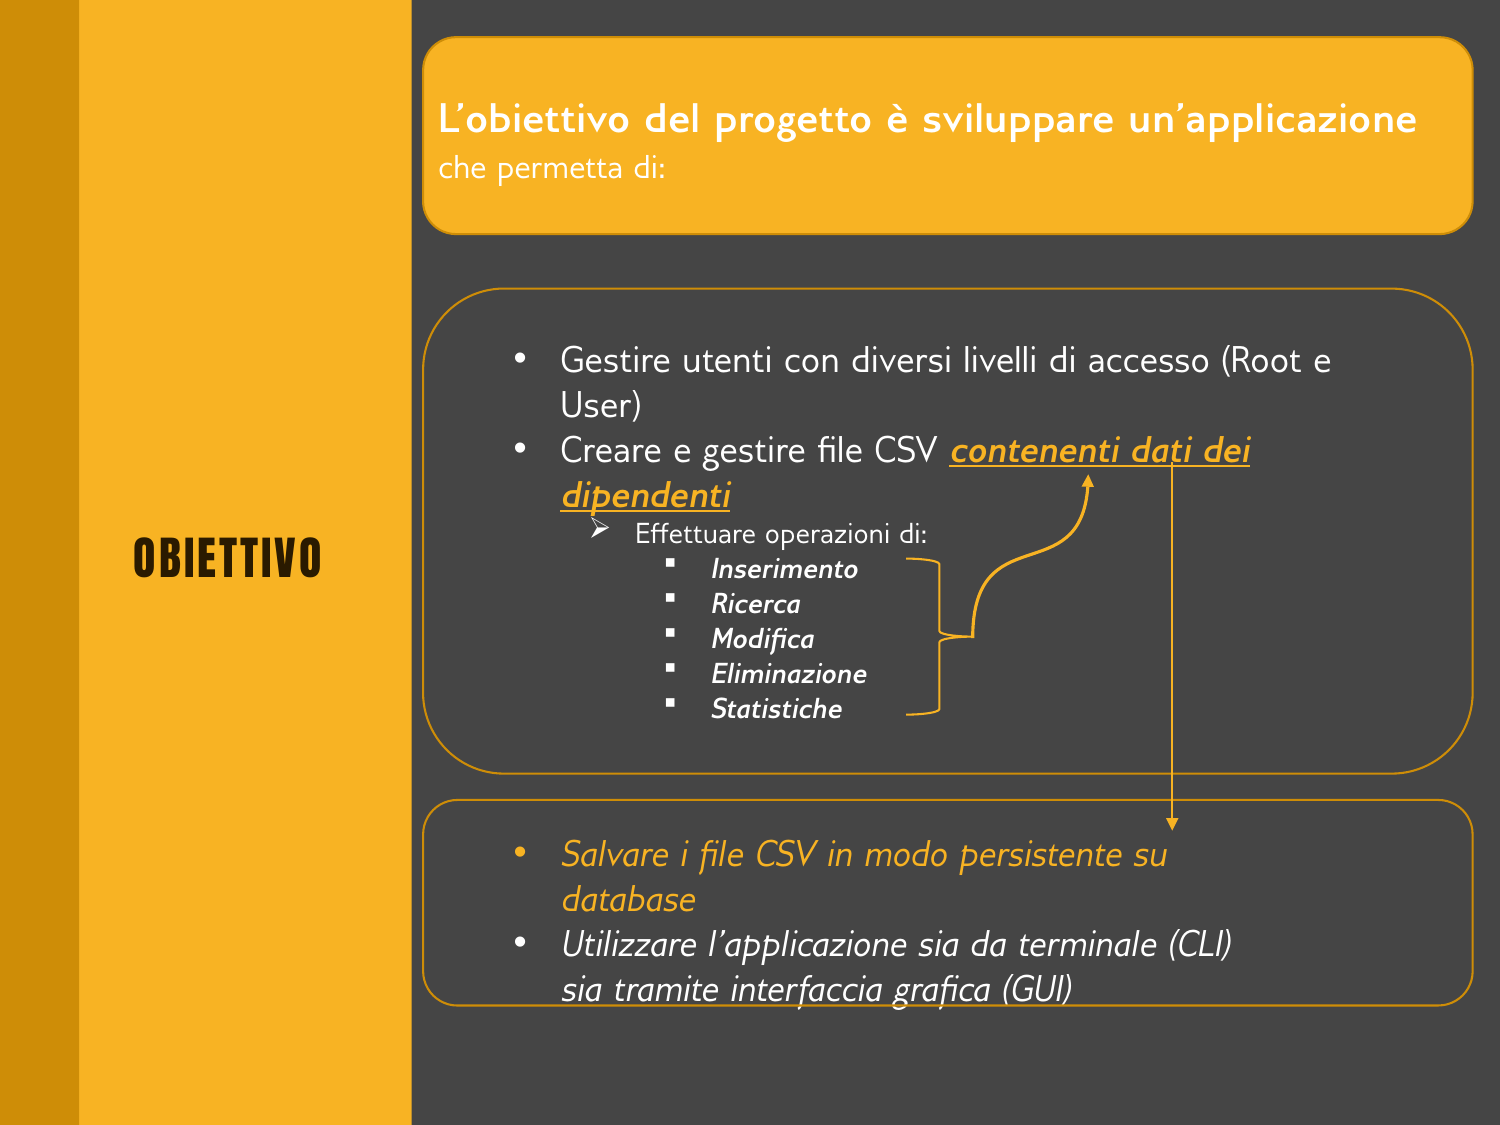

L’obiettivo del progetto è sviluppare un’applicazione che permetta di:
# Obiettivo

Gestire utenti con diversi livelli di accesso (Root e User)
Creare e gestire file CSV contenenti dati dei dipendenti
Effettuare operazioni di:
Inserimento
Ricerca
Modifica
Eliminazione
Statistiche

Salvare i file CSV in modo persistente su database
Utilizzare l’applicazione sia da terminale (CLI)
sia tramite interfaccia grafica (GUI)